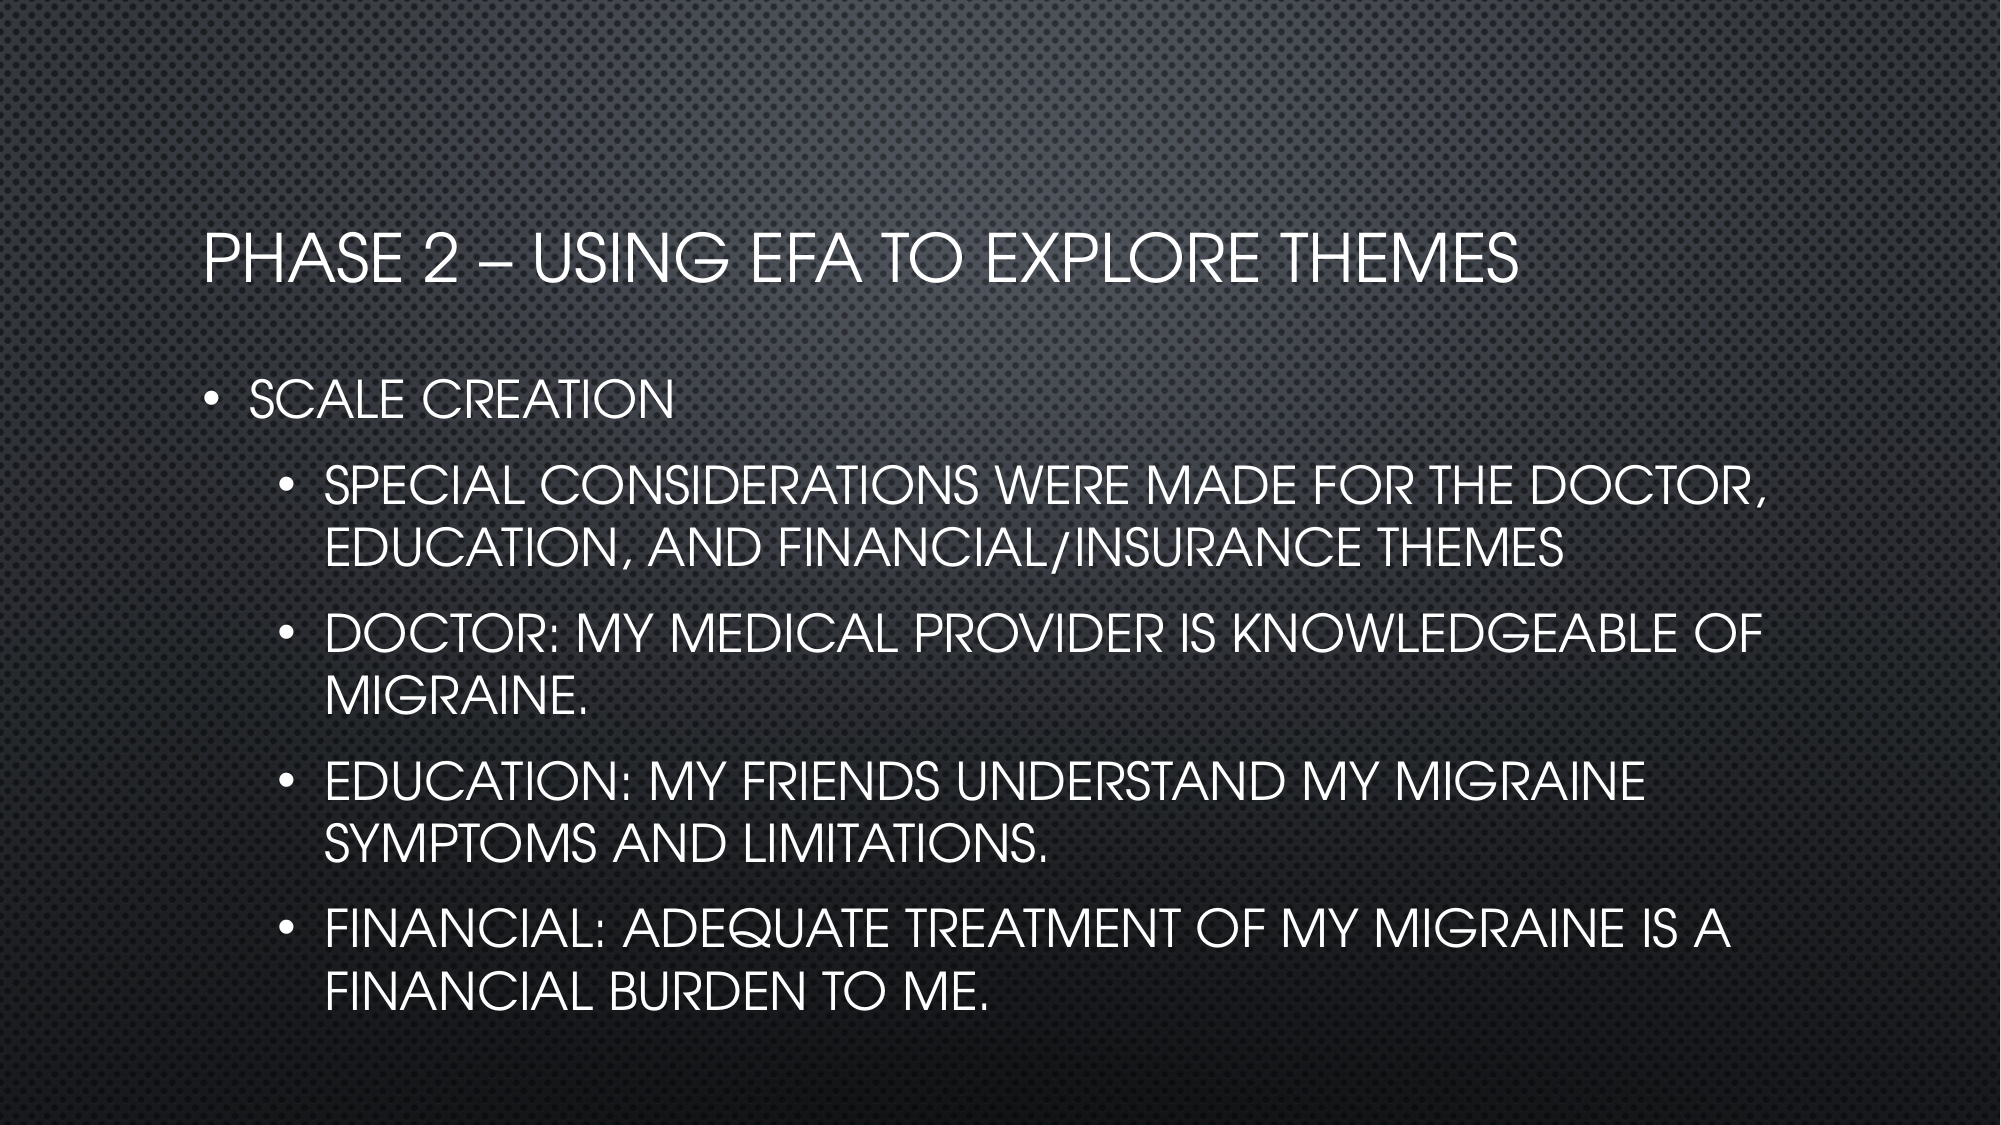

# Phase 2 – Using EFA to explore themes
Scale Creation
Special considerations were made for the Doctor, Education, and Financial/Insurance Themes
Doctor: My medical provider is knowledgeable of migraine.
Education: My friends understand my migraine symptoms and limitations.
Financial: Adequate treatment of my migraine is a financial burden to me.